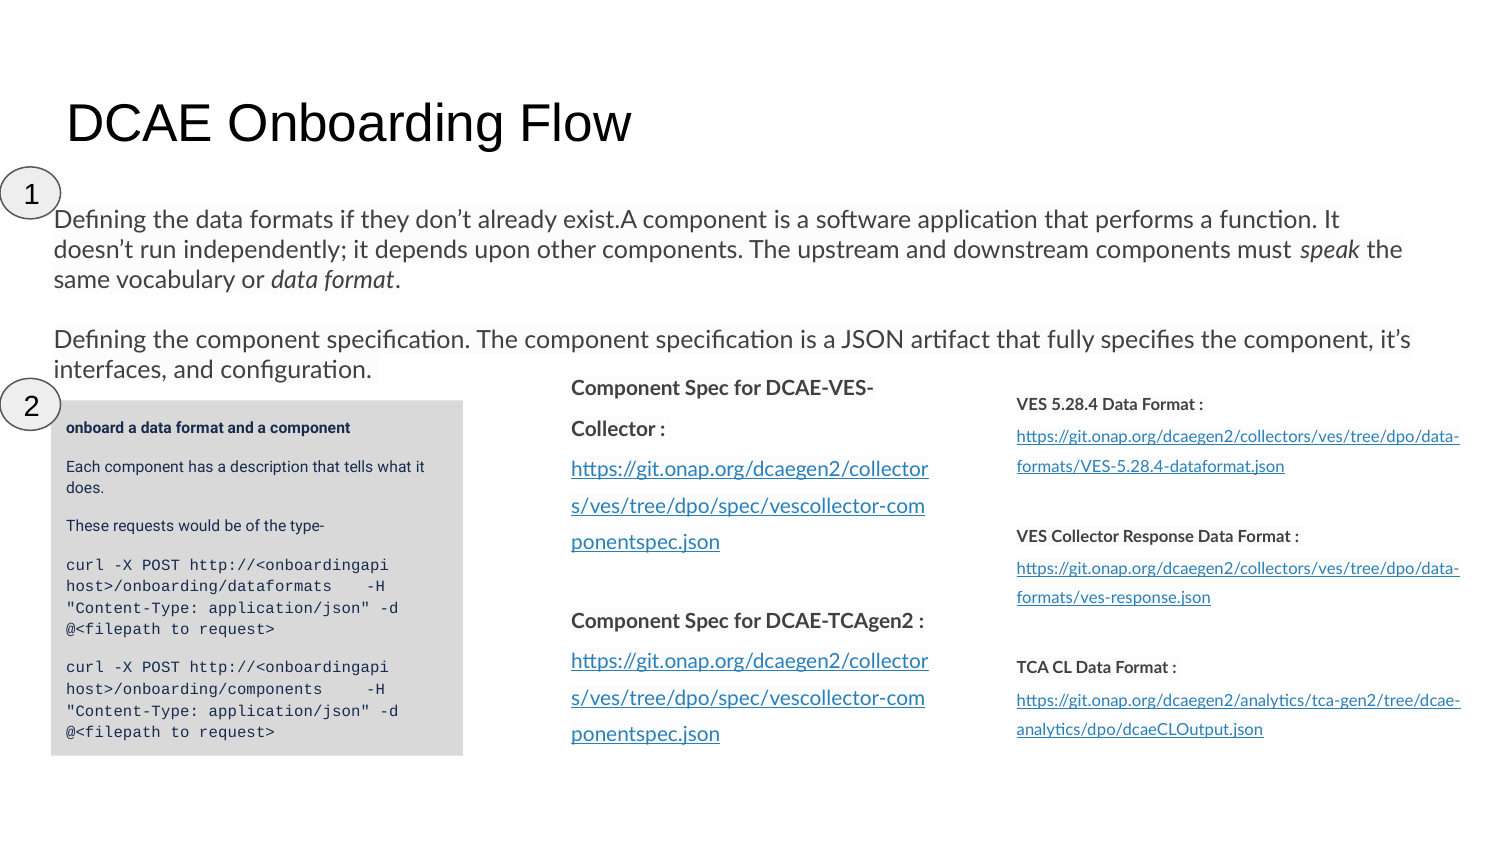

# DCAE Onboarding Flow
1
Defining the data formats if they don’t already exist.A component is a software application that performs a function. It doesn’t run independently; it depends upon other components. The upstream and downstream components must speak the same vocabulary or data format.

Defining the component specification. The component specification is a JSON artifact that fully specifies the component, it’s interfaces, and configuration.
Component Spec for DCAE-VES-Collector : https://git.onap.org/dcaegen2/collectors/ves/tree/dpo/spec/vescollector-componentspec.json
Component Spec for DCAE-TCAgen2 : https://git.onap.org/dcaegen2/collectors/ves/tree/dpo/spec/vescollector-componentspec.json
VES 5.28.4 Data Format : https://git.onap.org/dcaegen2/collectors/ves/tree/dpo/data-formats/VES-5.28.4-dataformat.json
VES Collector Response Data Format : https://git.onap.org/dcaegen2/collectors/ves/tree/dpo/data-formats/ves-response.json
TCA CL Data Format : https://git.onap.org/dcaegen2/analytics/tca-gen2/tree/dcae-analytics/dpo/dcaeCLOutput.json

2
onboard a data format and a component
Each component has a description that tells what it does.
These requests would be of the type-
curl -X POST http://<onboardingapi host>/onboarding/dataformats 	-H "Content-Type: application/json" -d @<filepath to request>
curl -X POST http://<onboardingapi host>/onboarding/components 	-H "Content-Type: application/json" -d @<filepath to request>